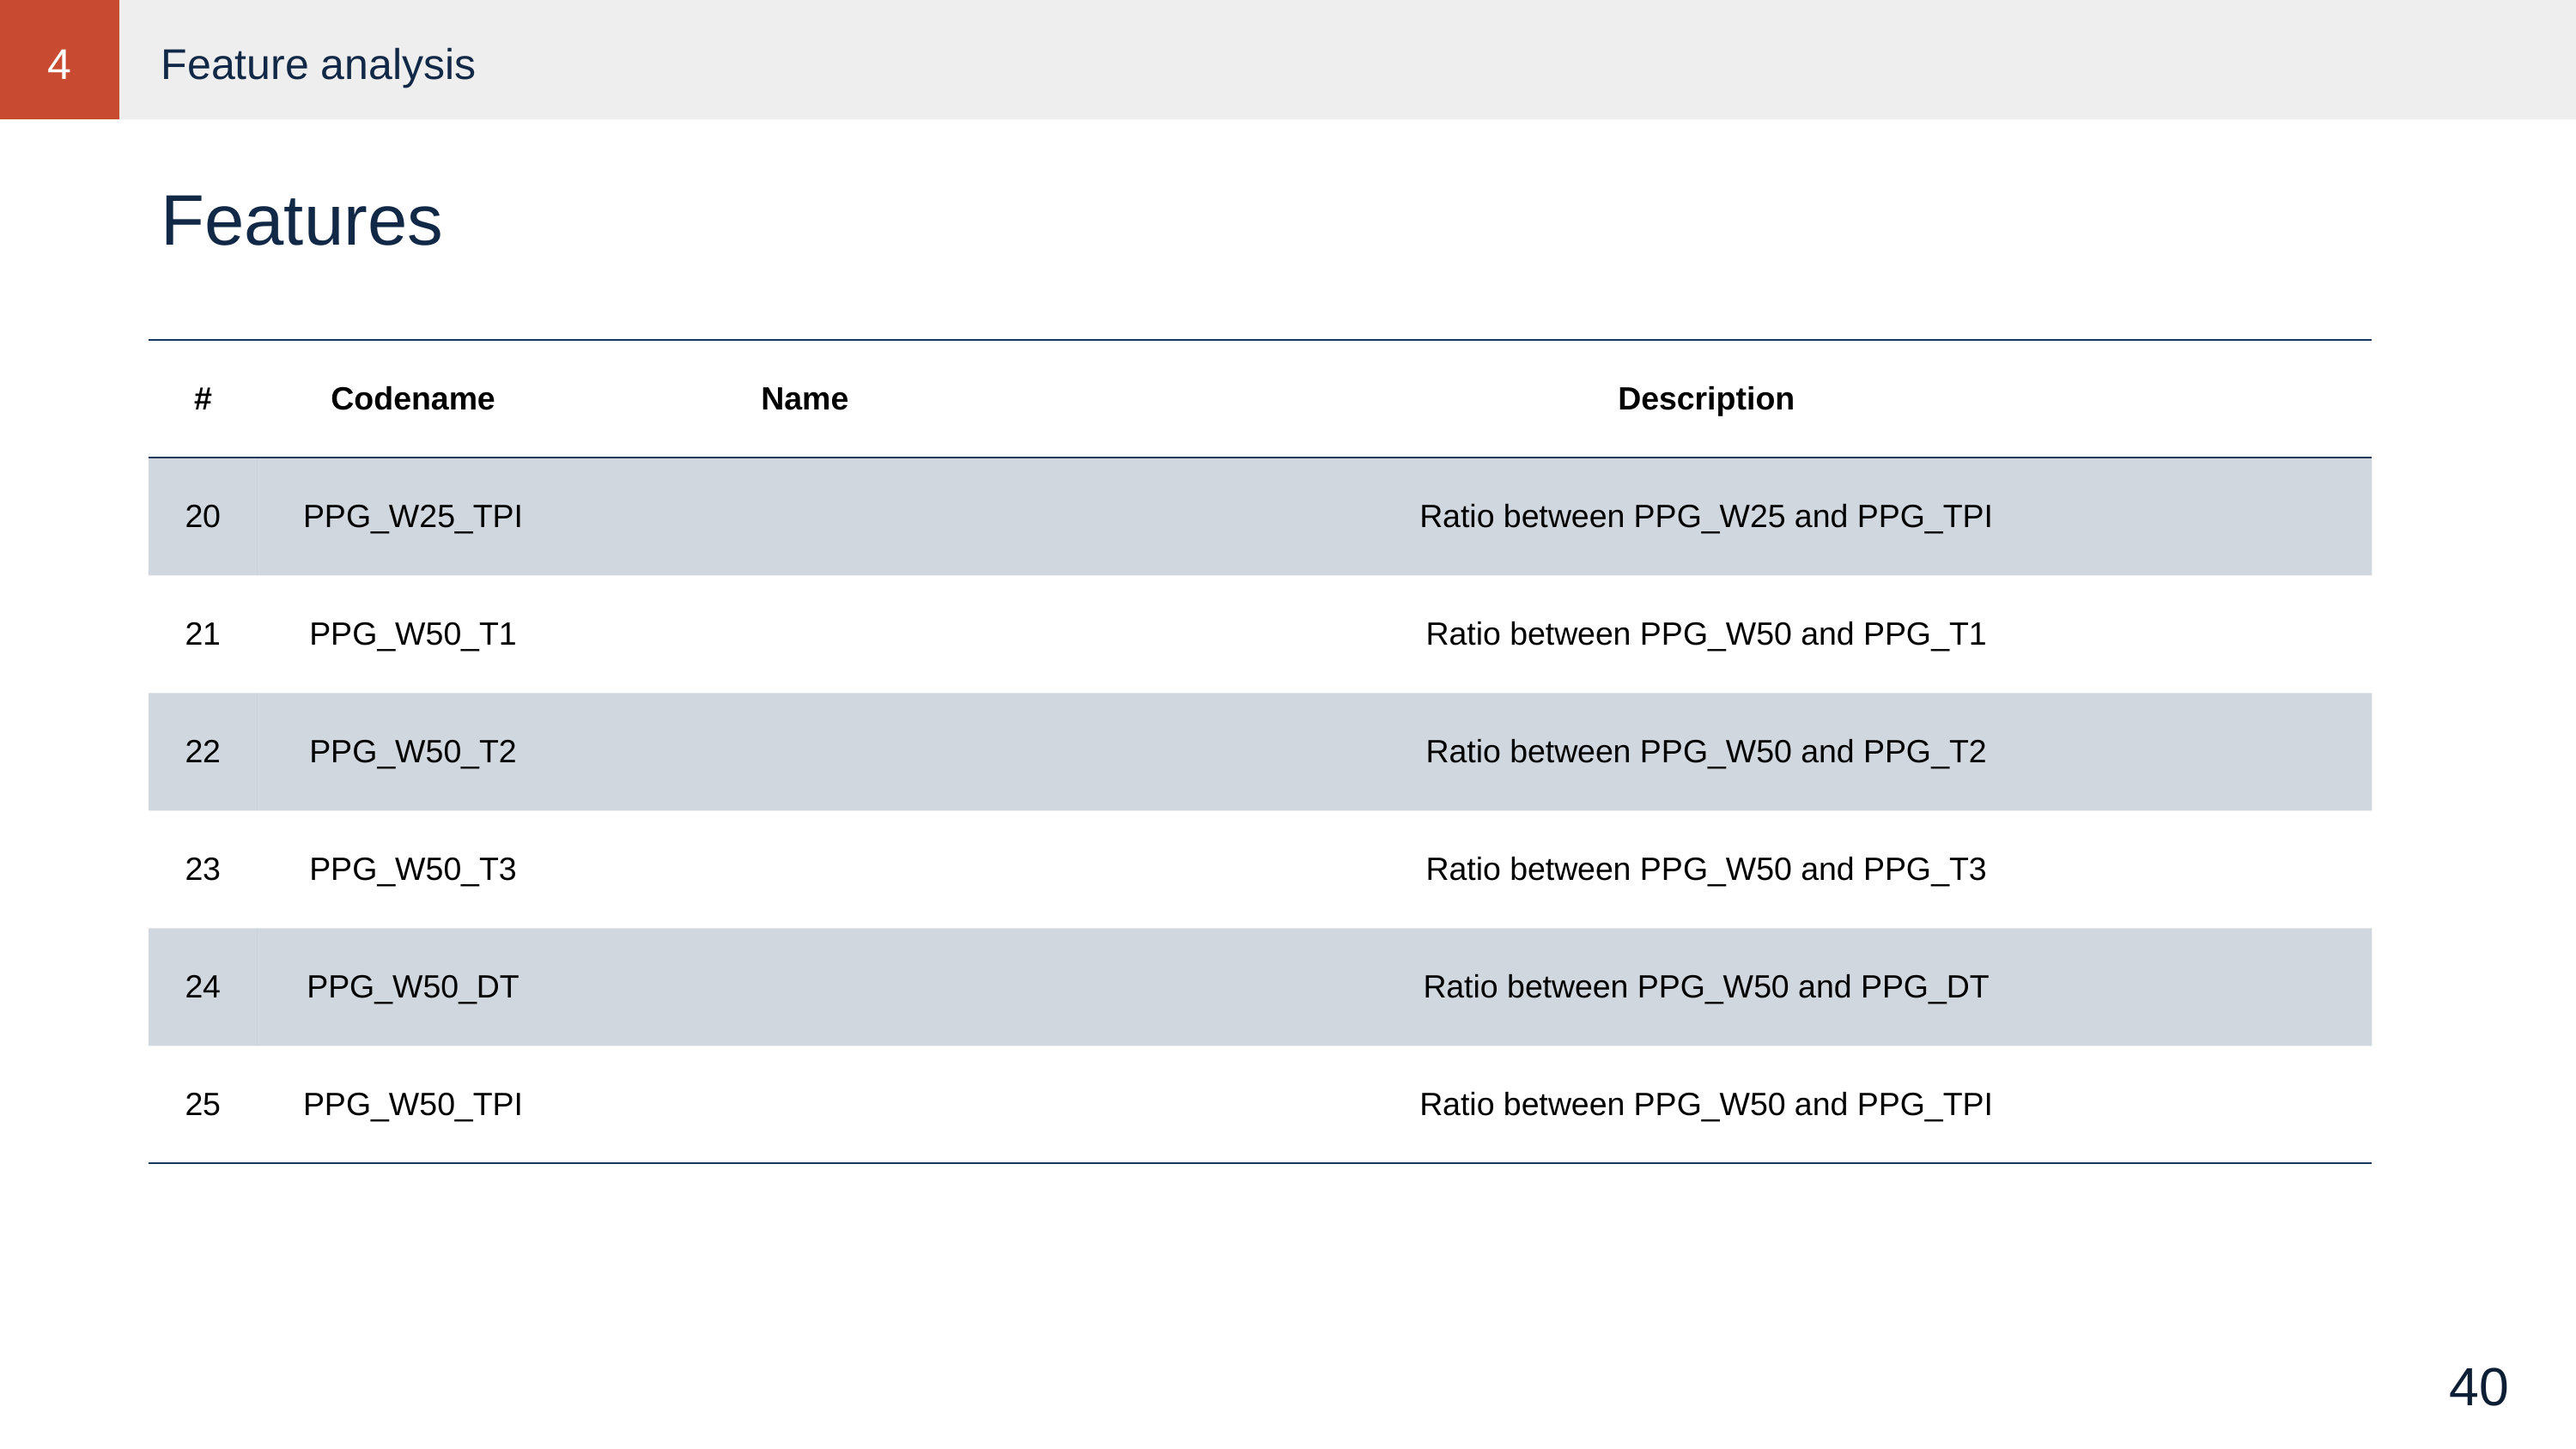

4
Feature analysis
Features
| # | Codename | Name | Description |
| --- | --- | --- | --- |
| 20 | PPG\_W25\_TPI |  | Ratio between PPG\_W25 and PPG\_TPI |
| 21 | PPG\_W50\_T1 |  | Ratio between PPG\_W50 and PPG\_T1 |
| 22 | PPG\_W50\_T2 |  | Ratio between PPG\_W50 and PPG\_T2 |
| 23 | PPG\_W50\_T3 |  | Ratio between PPG\_W50 and PPG\_T3 |
| 24 | PPG\_W50\_DT |  | Ratio between PPG\_W50 and PPG\_DT |
| 25 | PPG\_W50\_TPI |  | Ratio between PPG\_W50 and PPG\_TPI |
40